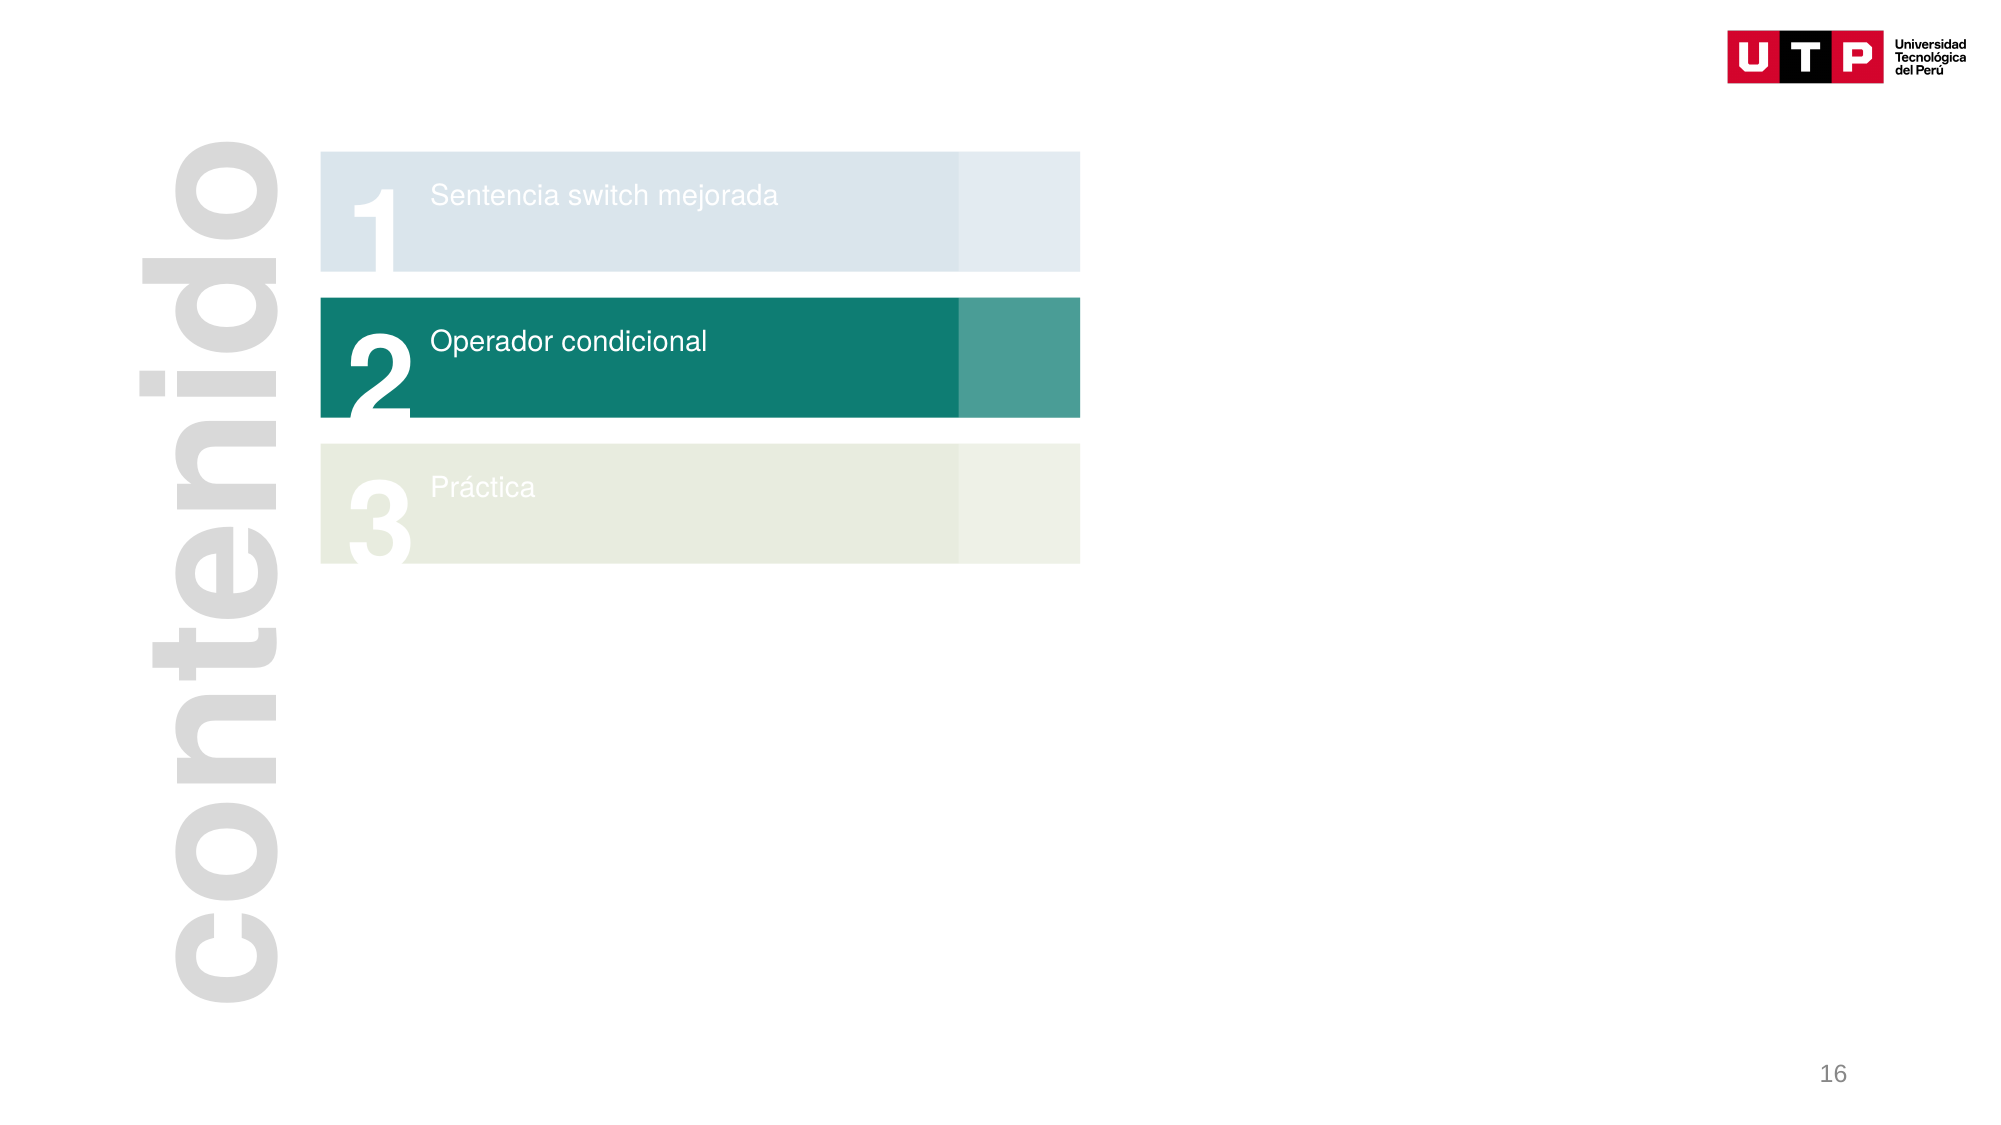

1

Sentencia switch mejorada
2

Operador condicional
3

Práctica
contenido
16